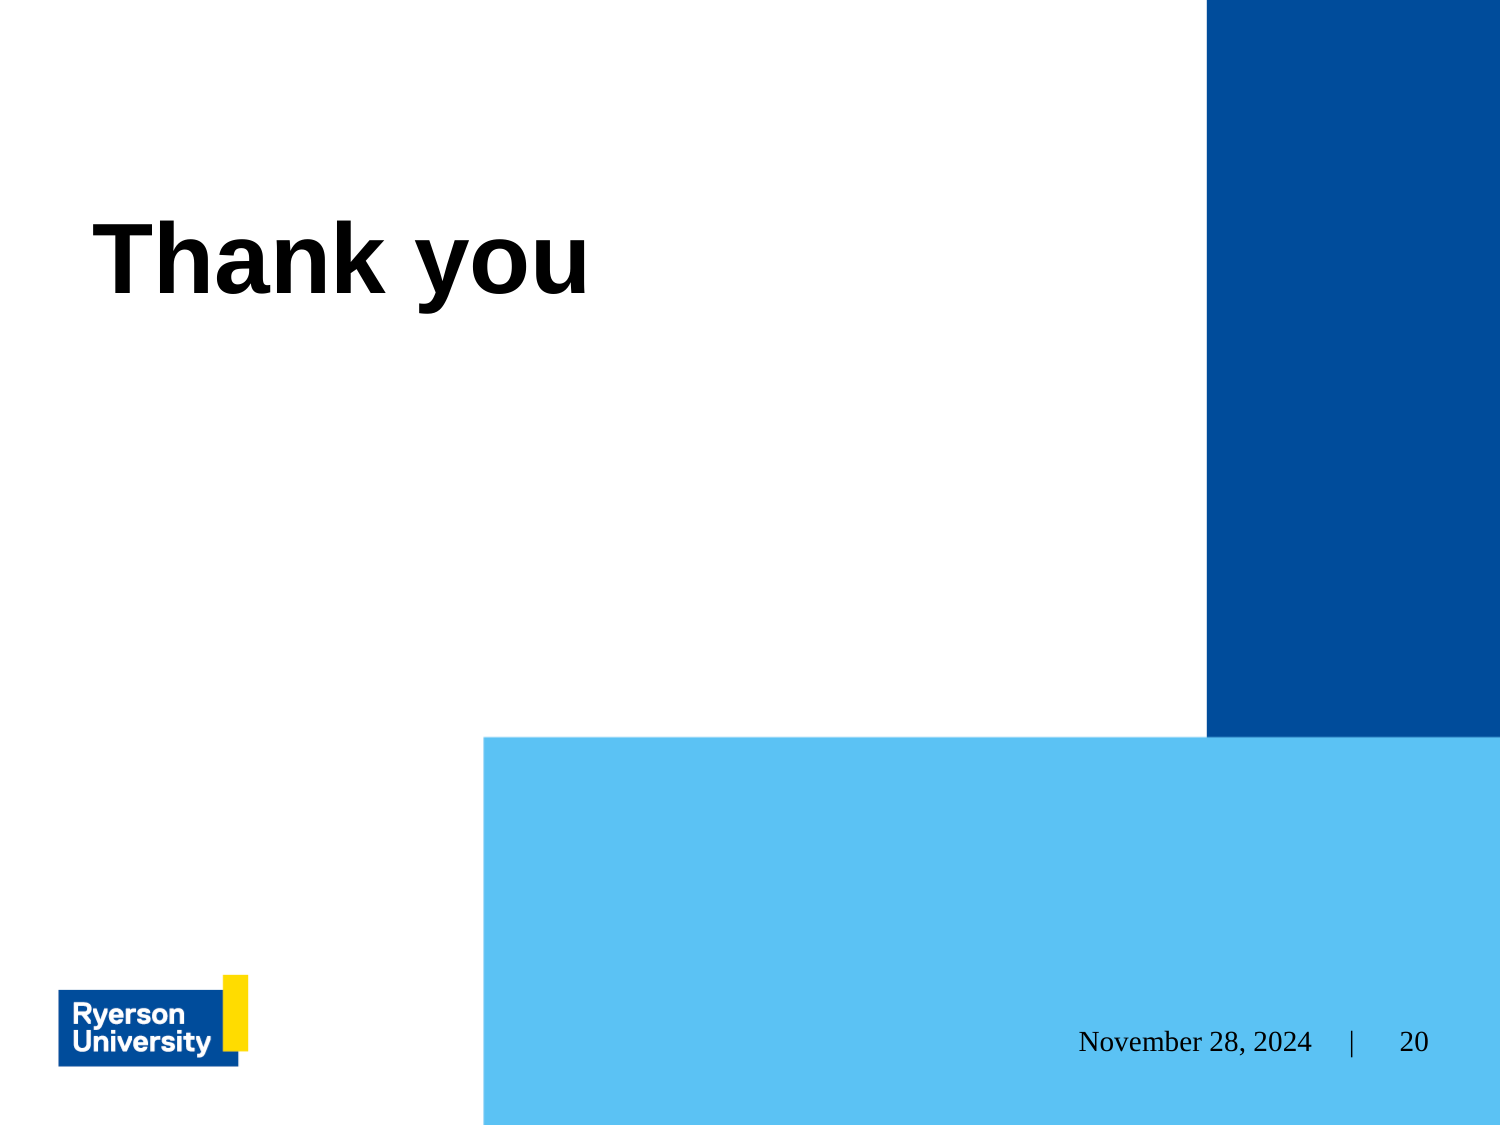

# Thank you
20
November 28, 2024     |